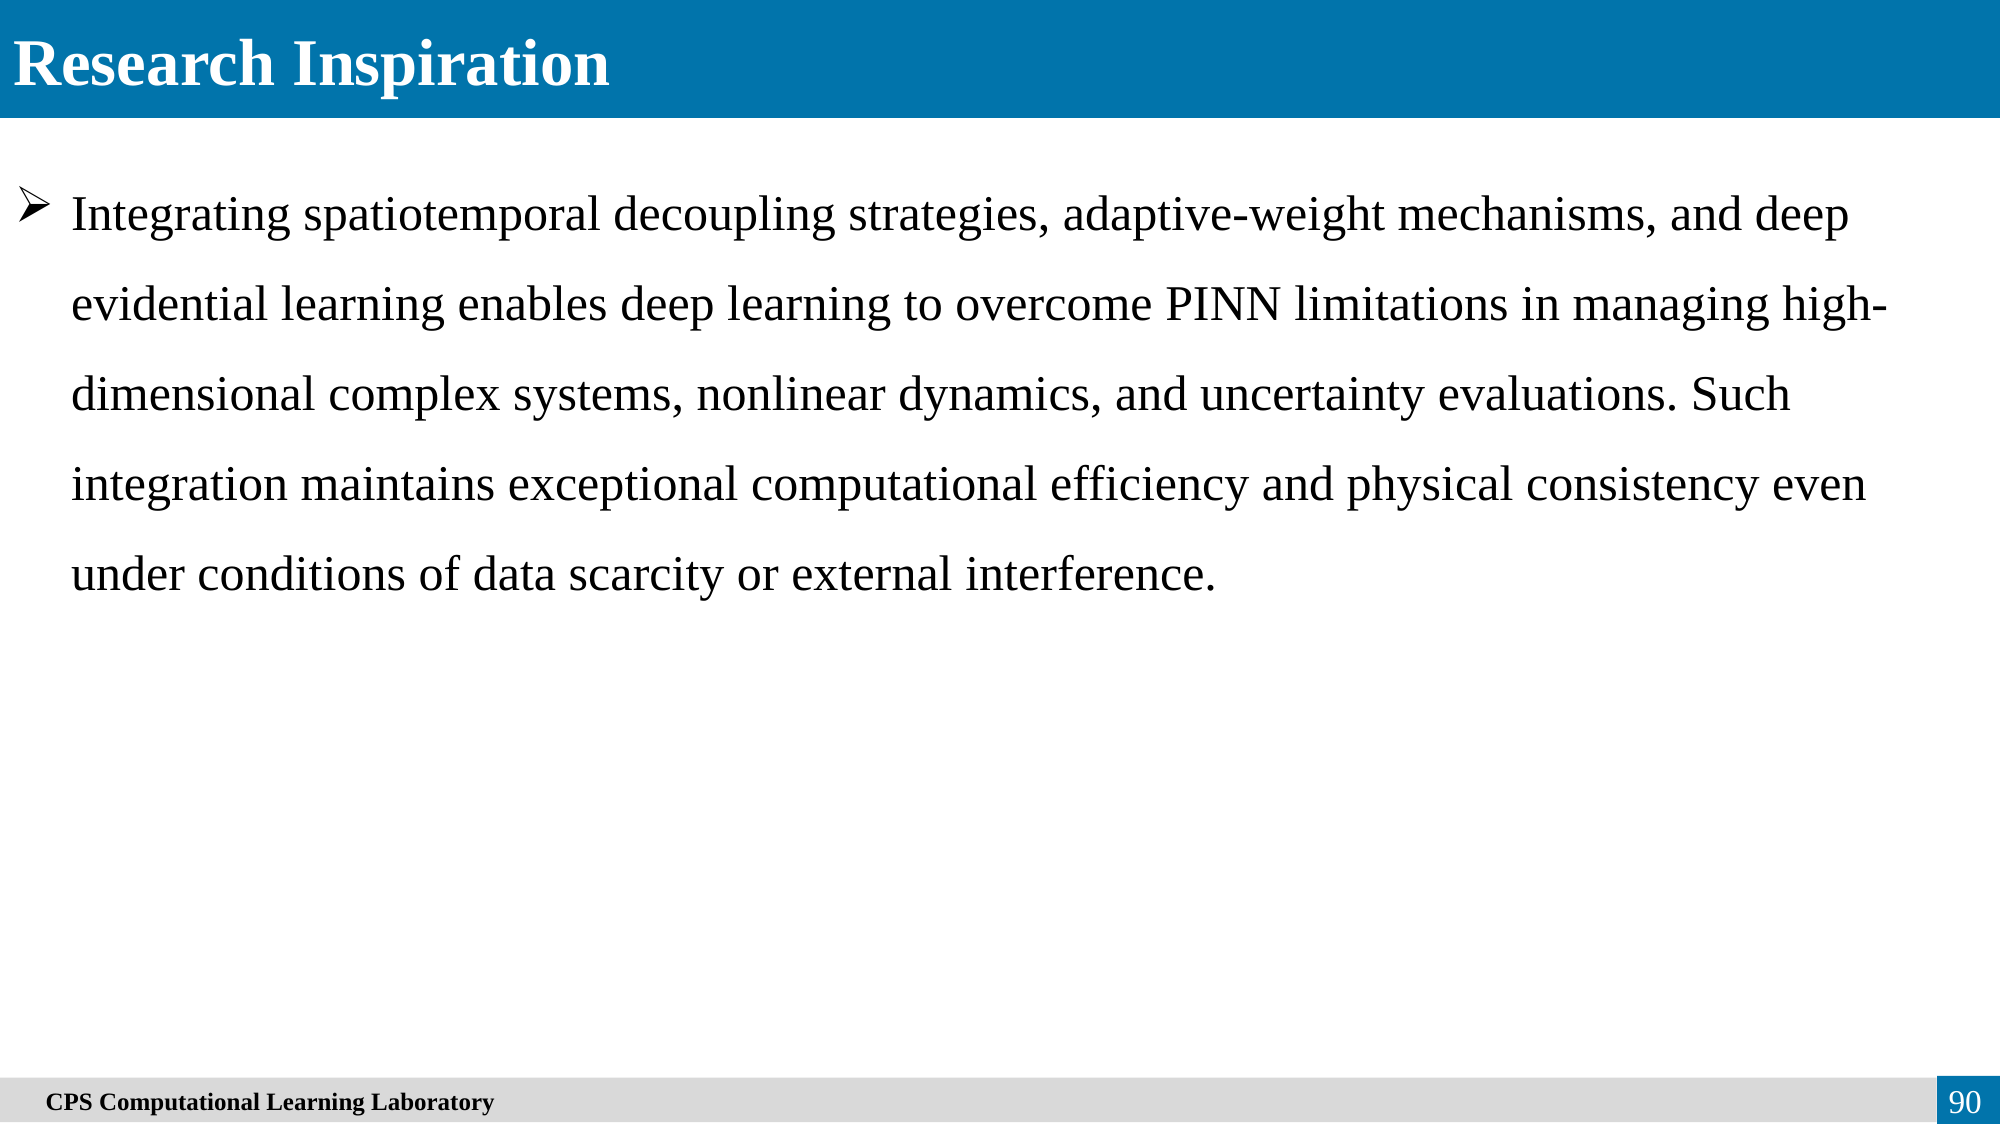

Research Inspiration
Integrating spatiotemporal decoupling strategies, adaptive-weight mechanisms, and deep evidential learning enables deep learning to overcome PINN limitations in managing high-dimensional complex systems, nonlinear dynamics, and uncertainty evaluations. Such integration maintains exceptional computational efficiency and physical consistency even under conditions of data scarcity or external interference.
90
　CPS Computational Learning Laboratory